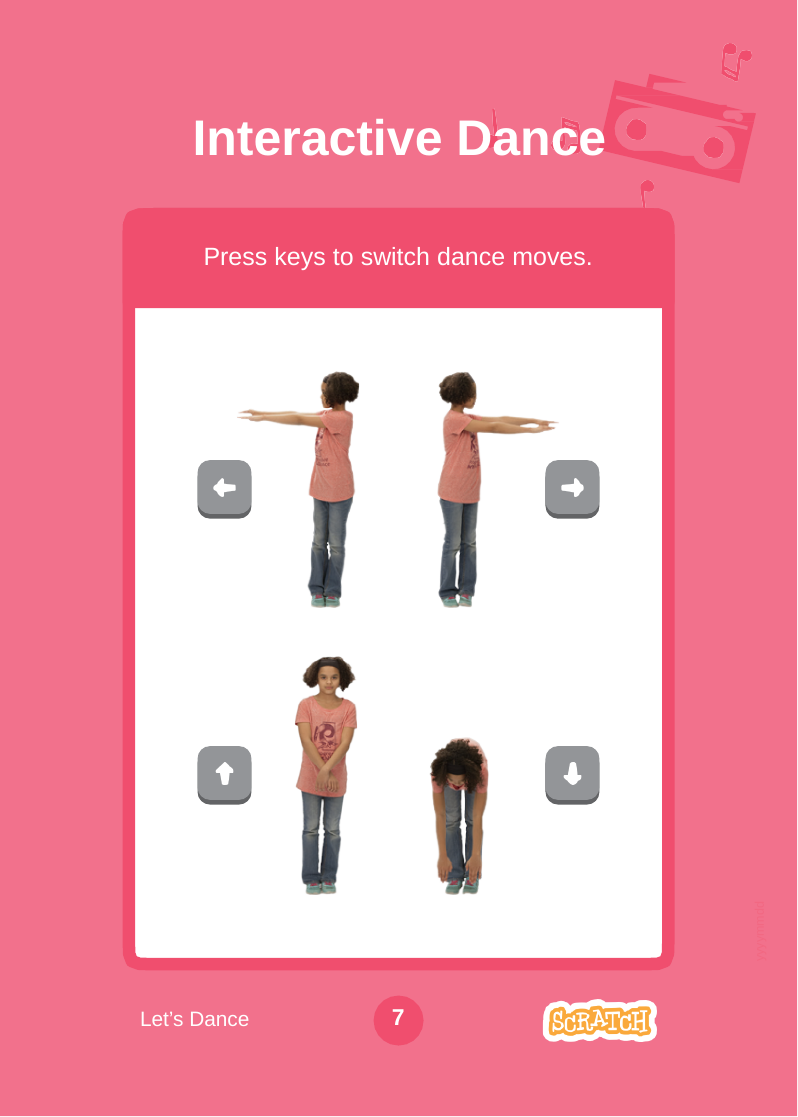

# Interactive Dance

Press keys to switch dance moves.

yyyymmdd

7
Let’s Dance